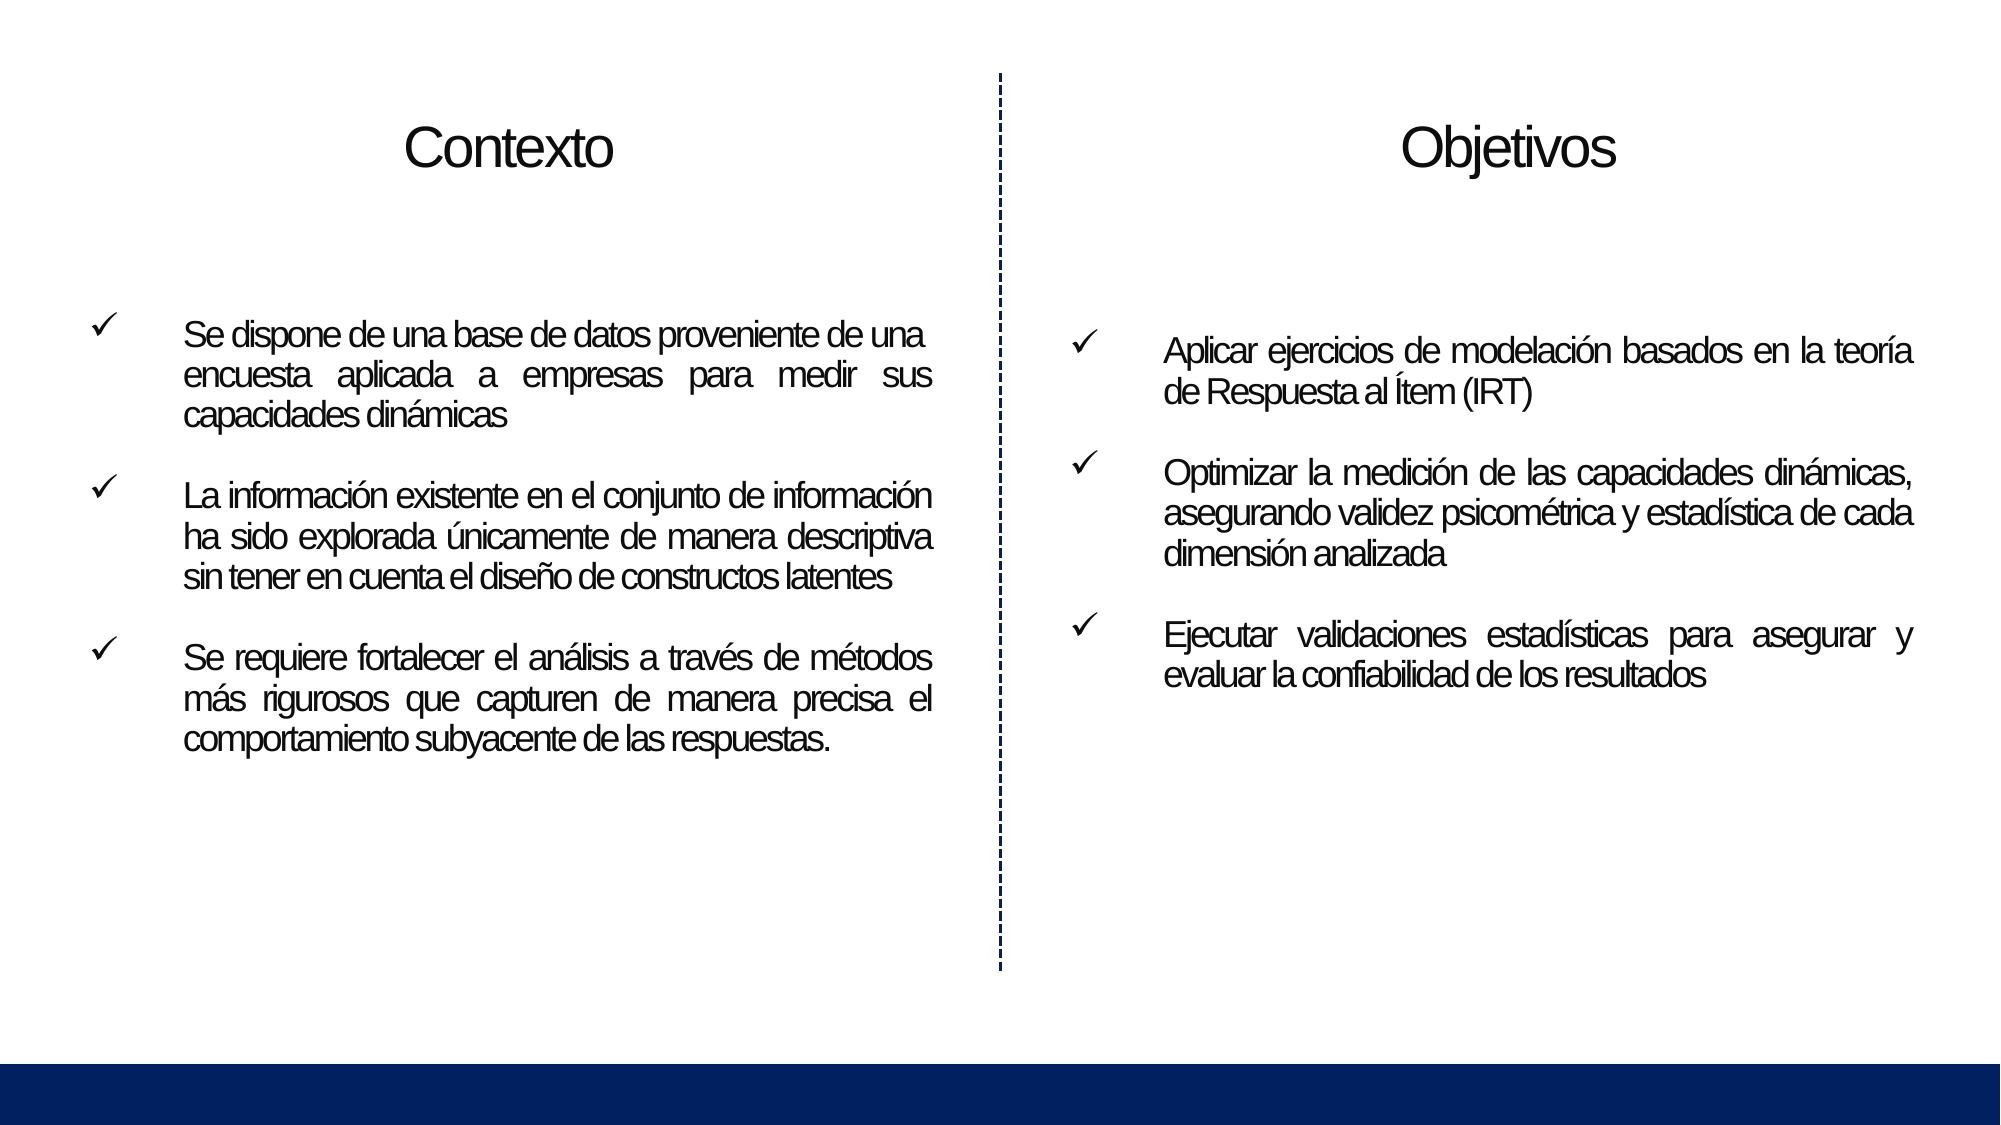

Objetivos
# Contexto

Se dispone de una base de datos proveniente de una  encuesta aplicada a empresas para medir sus capacidades dinámicas

La información existente en el conjunto de información ha sido explorada únicamente de manera descriptiva sin tener en cuenta el diseño de constructos latentes

Se requiere fortalecer el análisis a través de métodos más rigurosos que capturen de manera precisa el comportamiento subyacente de las respuestas.
Aplicar ejercicios de modelación basados en la teoría de Respuesta al Ítem (IRT)

Optimizar la medición de las capacidades dinámicas, asegurando validez psicométrica y estadística de cada dimensión analizada

Ejecutar validaciones estadísticas para asegurar y evaluar la confiabilidad de los resultados